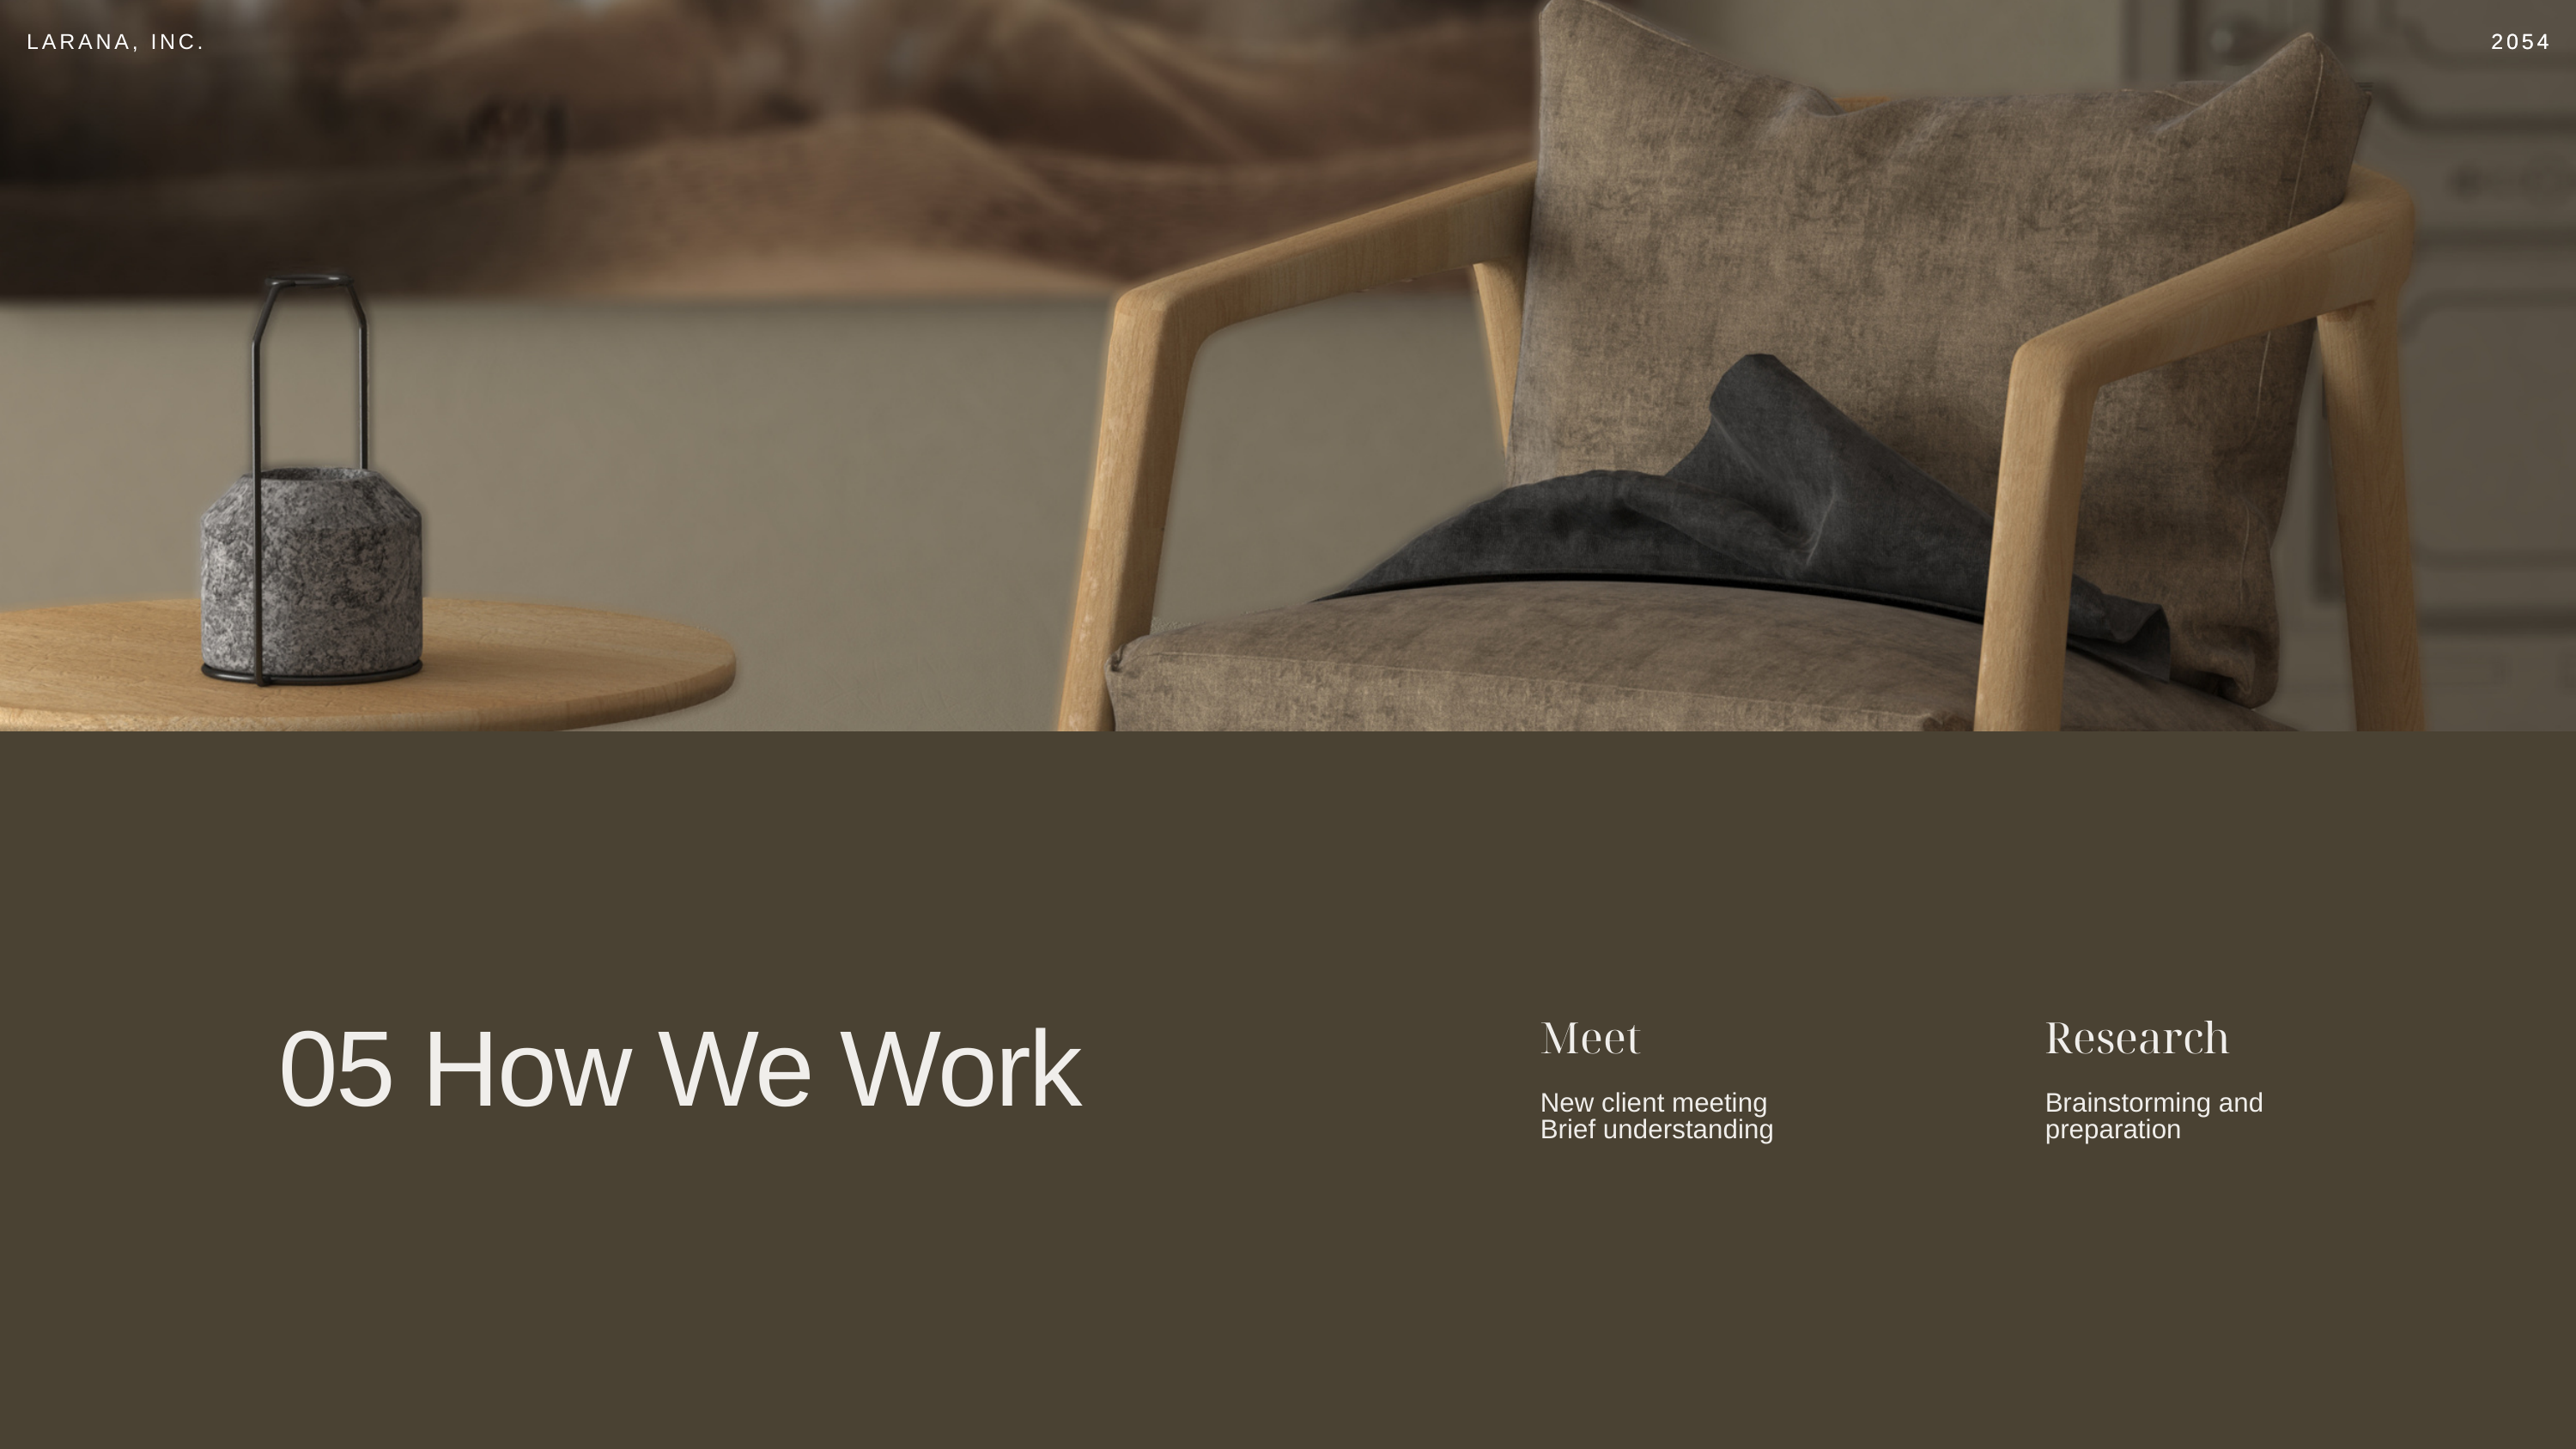

LARANA, INC.
2054
2054
05 How We Work
Meet
Research
New client meeting
Brief understanding
Brainstorming and preparation